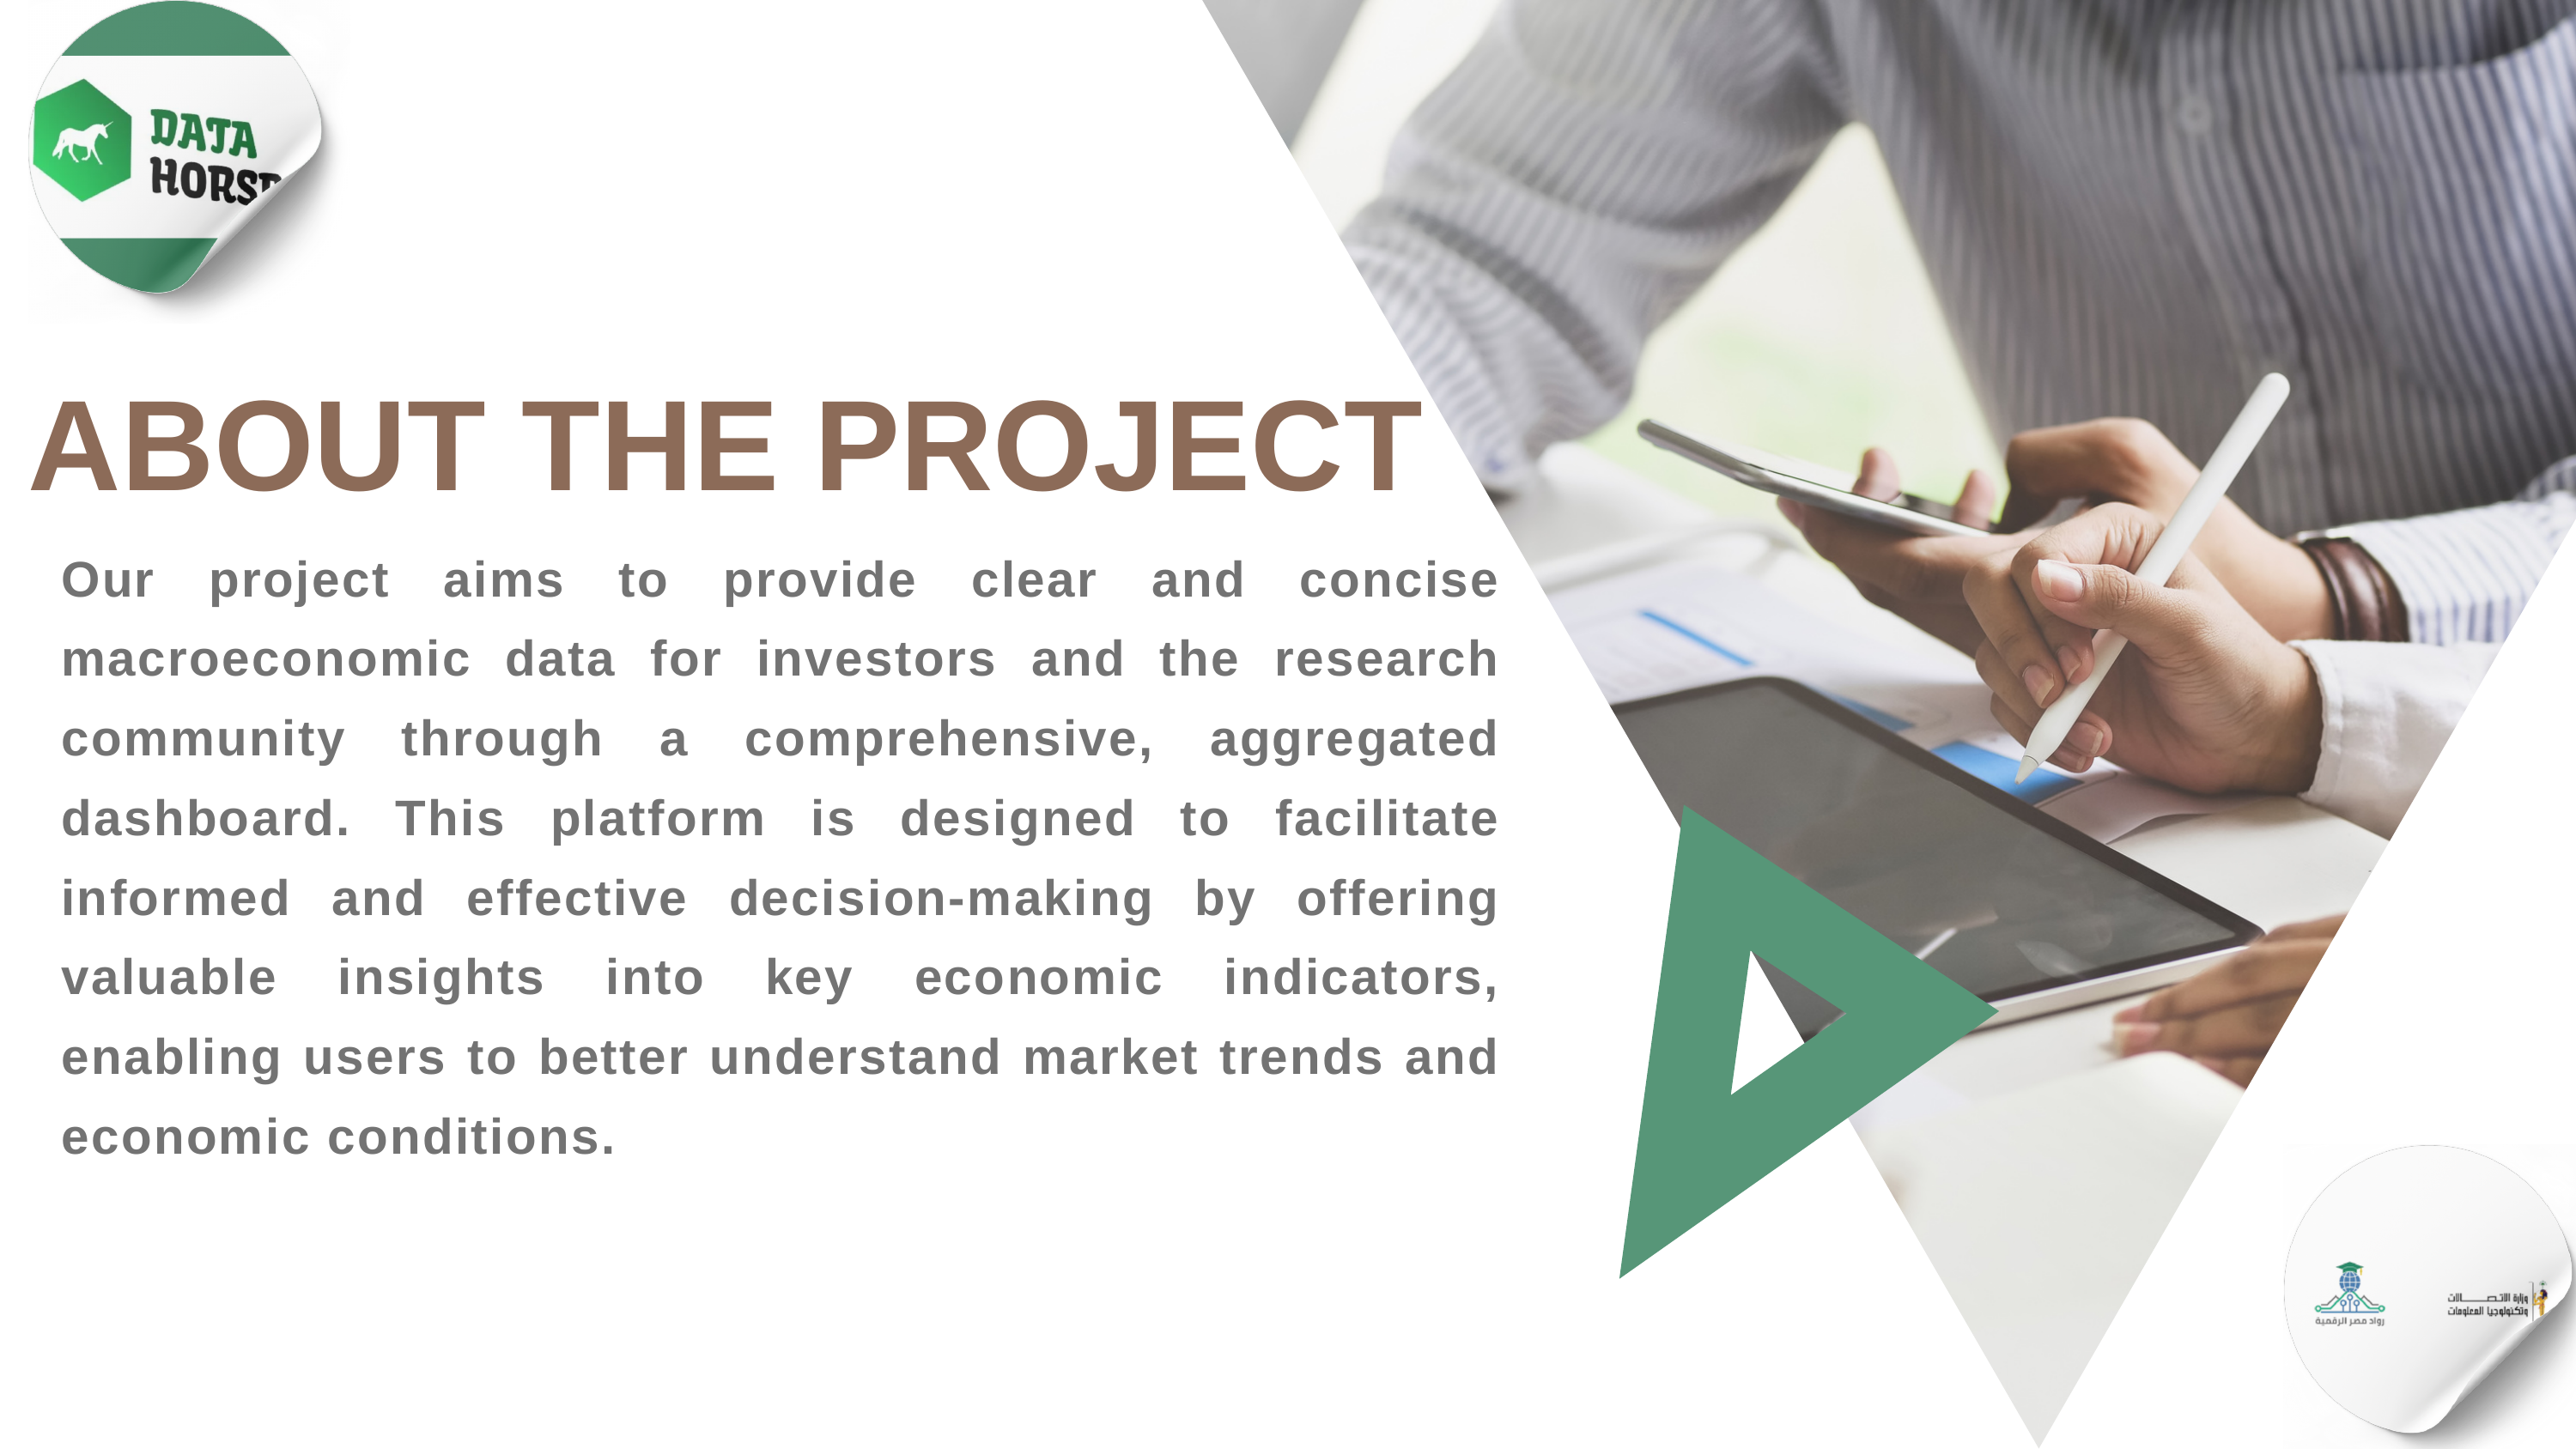

ABOUT THE PROJECT
Our project aims to provide clear and concise macroeconomic data for investors and the research community through a comprehensive, aggregated dashboard. This platform is designed to facilitate informed and effective decision-making by offering valuable insights into key economic indicators, enabling users to better understand market trends and economic conditions.